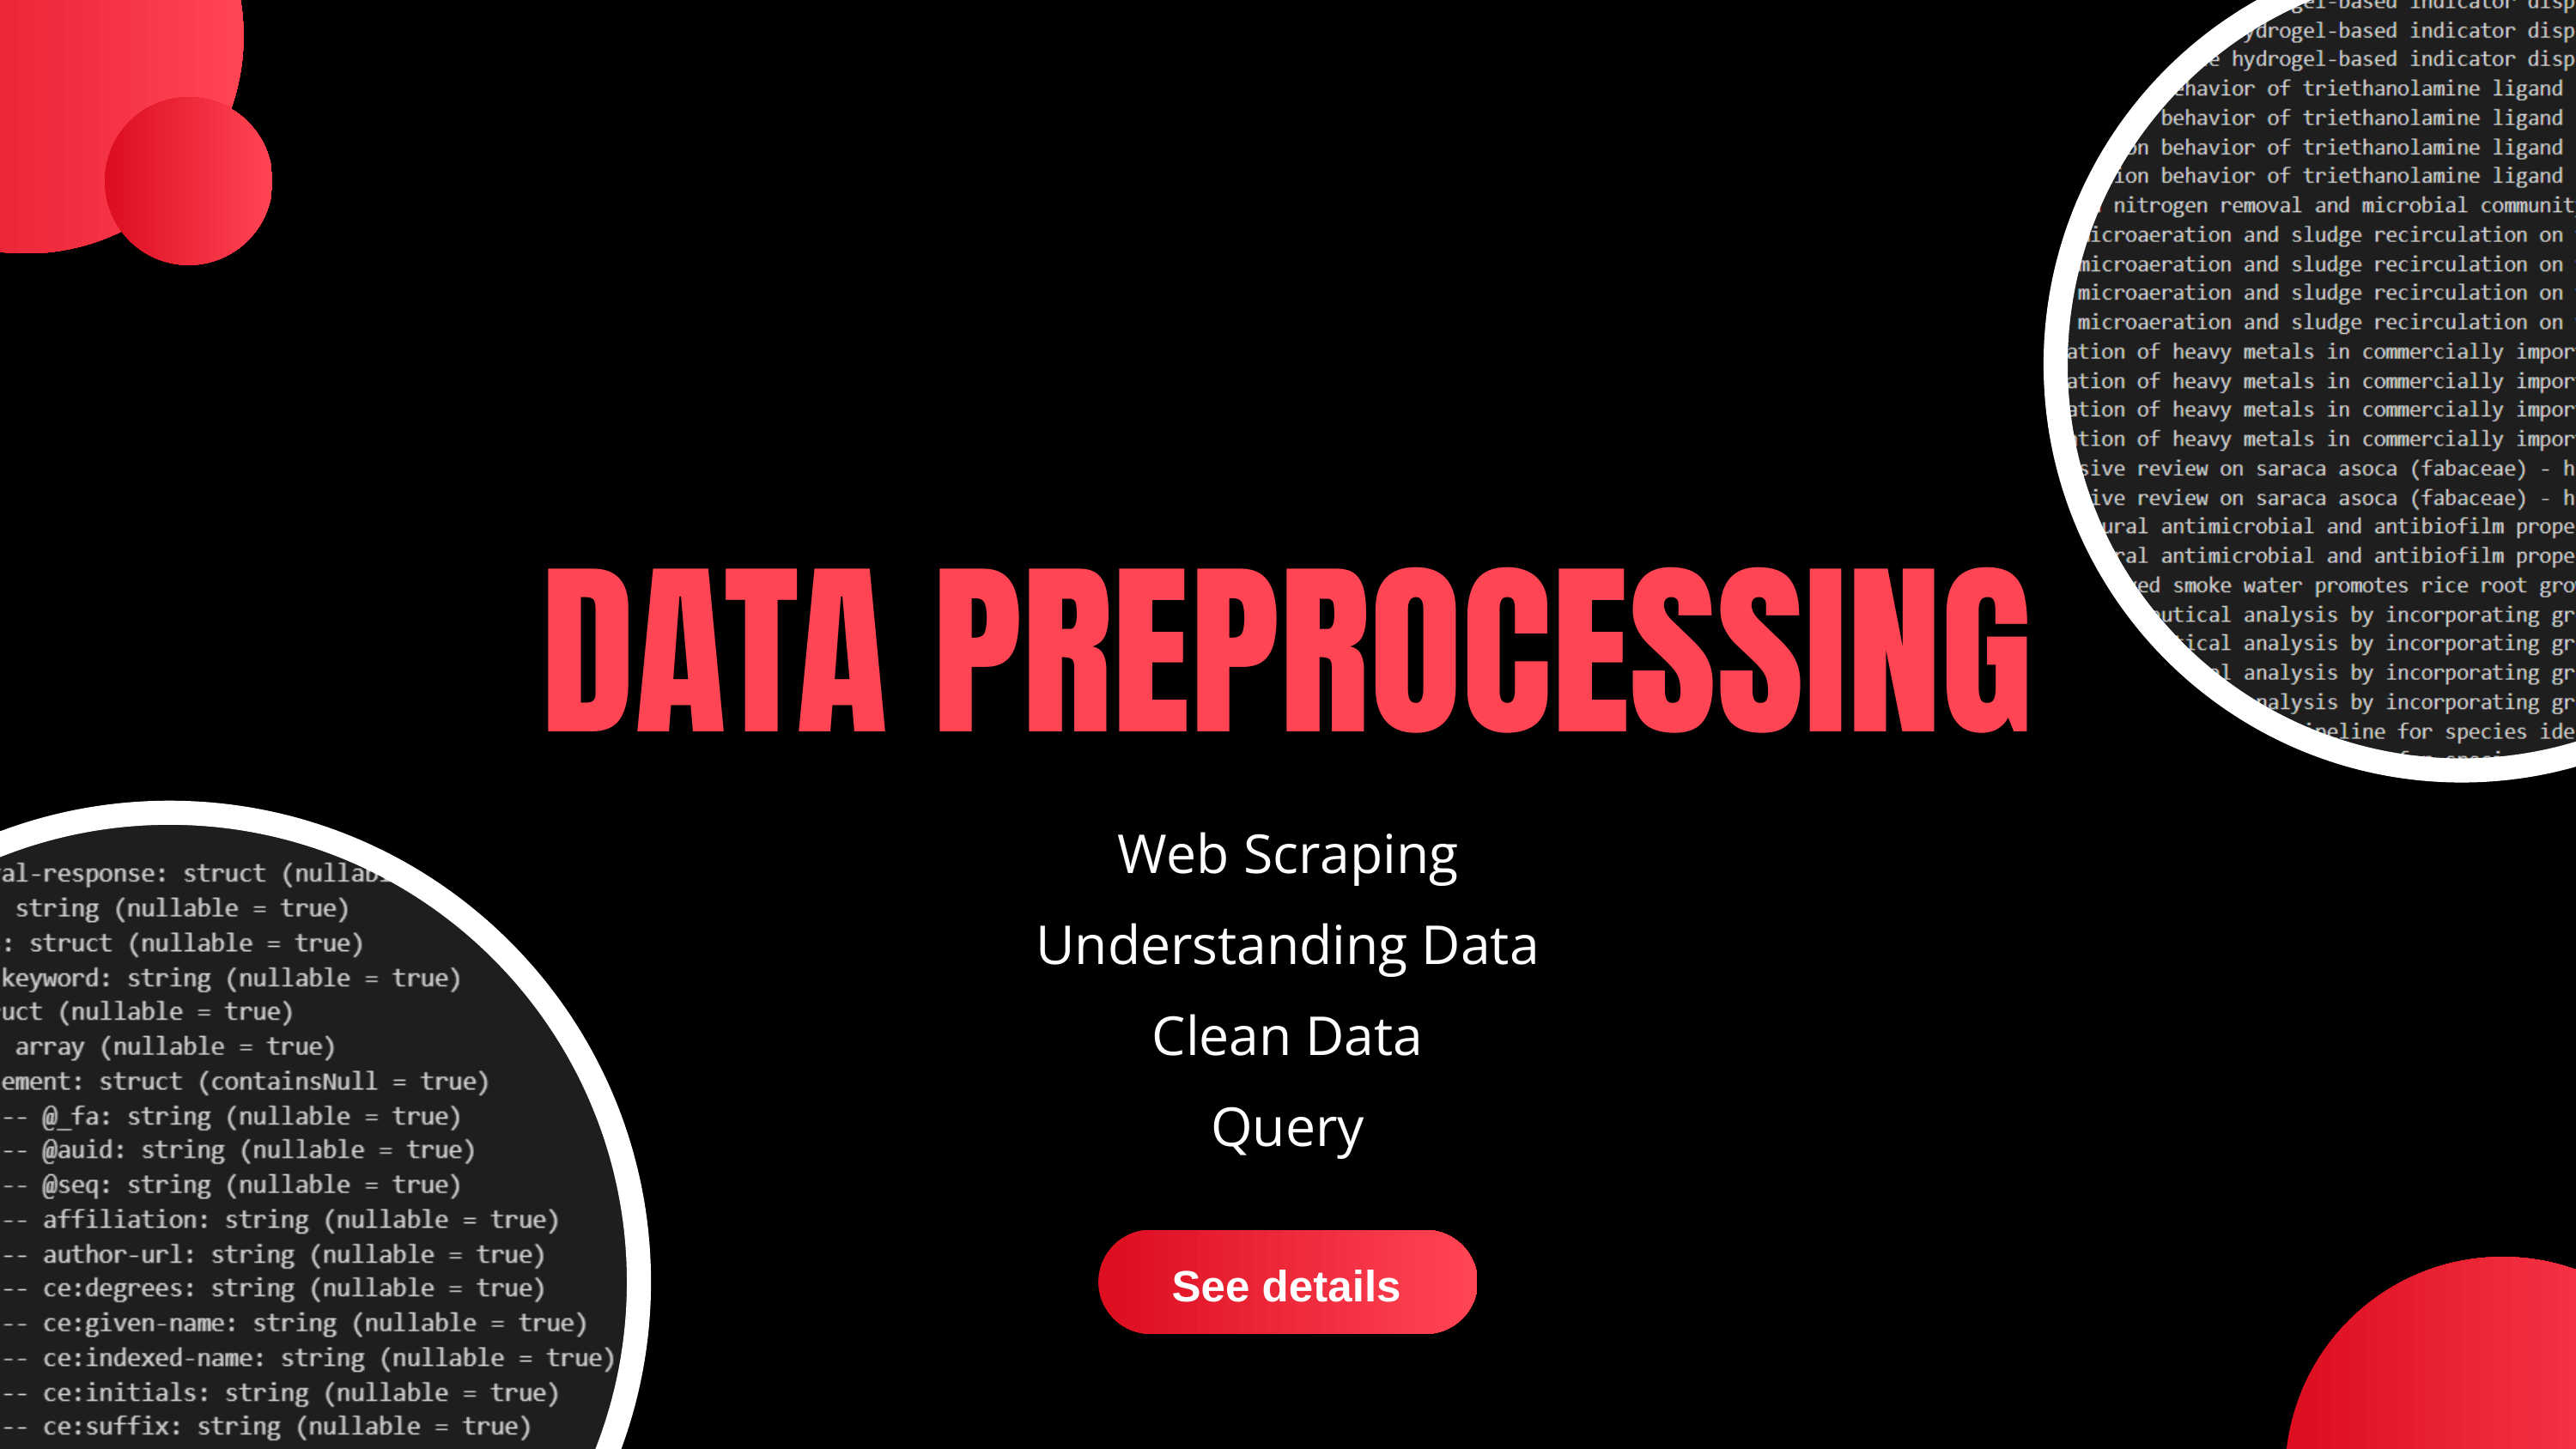

DATA PREPROCESSING
Web Scraping
Understanding Data
Clean Data
Query

See details